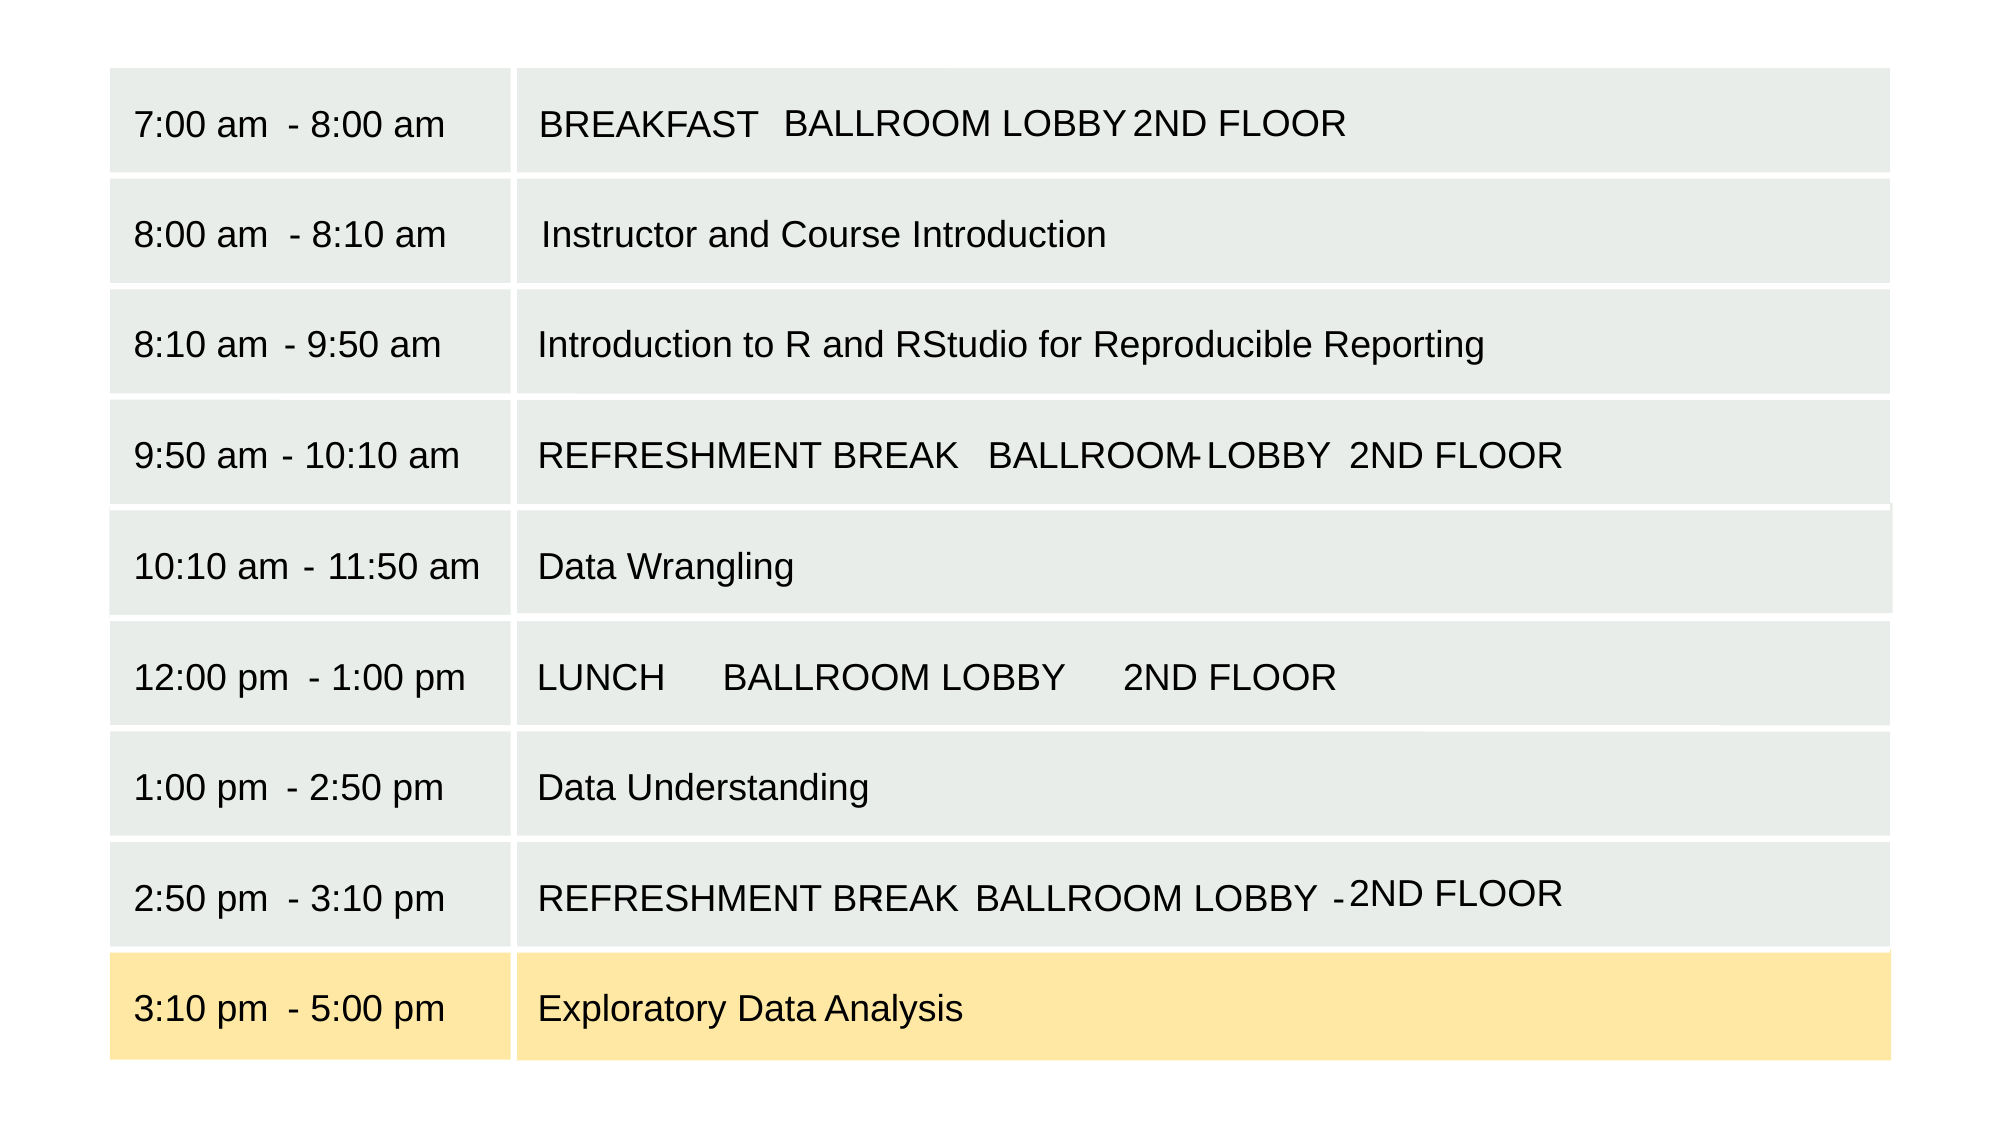

BALLROOM LOBBY
2ND FLOOR
7:00 am
-
8:00 am
BREAKFAST

8:00 am
-
8:10 am
Instructor and Course Introduction

8:10 am
-
9:50 am
Introduction to R and RStudio for Reproducible Reporting

9:50 am
-
10:10 am
REFRESHMENT BREAK
BALLROOM LOBBY
-
2ND FLOOR

10:10 am
-
11:50 am
Data Wrangling

12:00 pm
-
1:00 pm
LUNCH
BALLROOM LOBBY
2ND FLOOR

1:00 pm
-
2:50 pm
Data Understanding

2ND FLOOR
2:50 pm
-
3:10 pm
REFRESHMENT BREAK
-
BALLROOM LOBBY
-

3:10 pm
-
5:00 pm
Exploratory Data Analysis